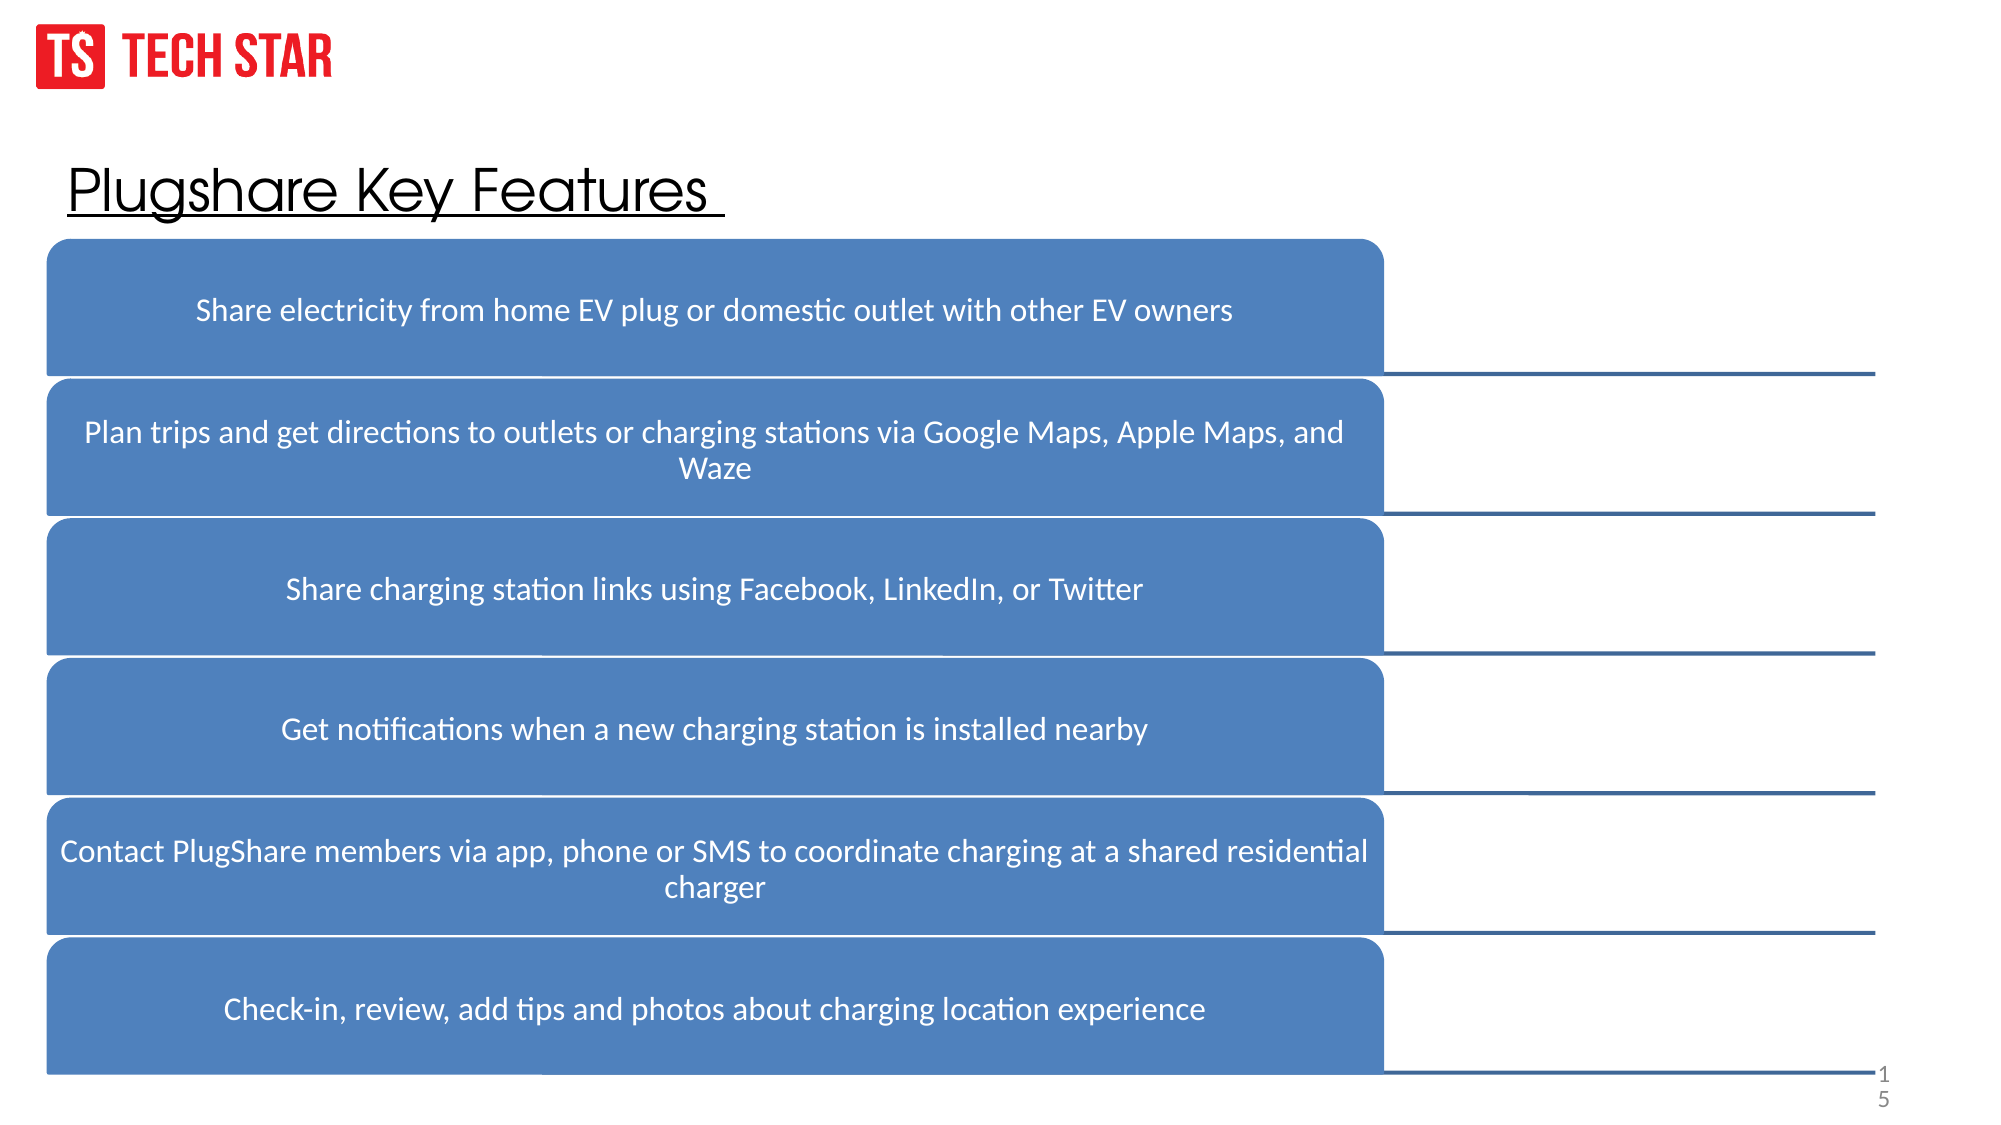

Plugshare Key Features
Share electricity from home EV plug or domestic outlet with other EV owners
Plan trips and get directions to outlets or charging stations via Google Maps, Apple Maps, and Waze
Share charging station links using Facebook, LinkedIn, or Twitter
Get notifications when a new charging station is installed nearby
Contact PlugShare members via app, phone or SMS to coordinate charging at a shared residential charger
Check-in, review, add tips and photos about charging location experience
15